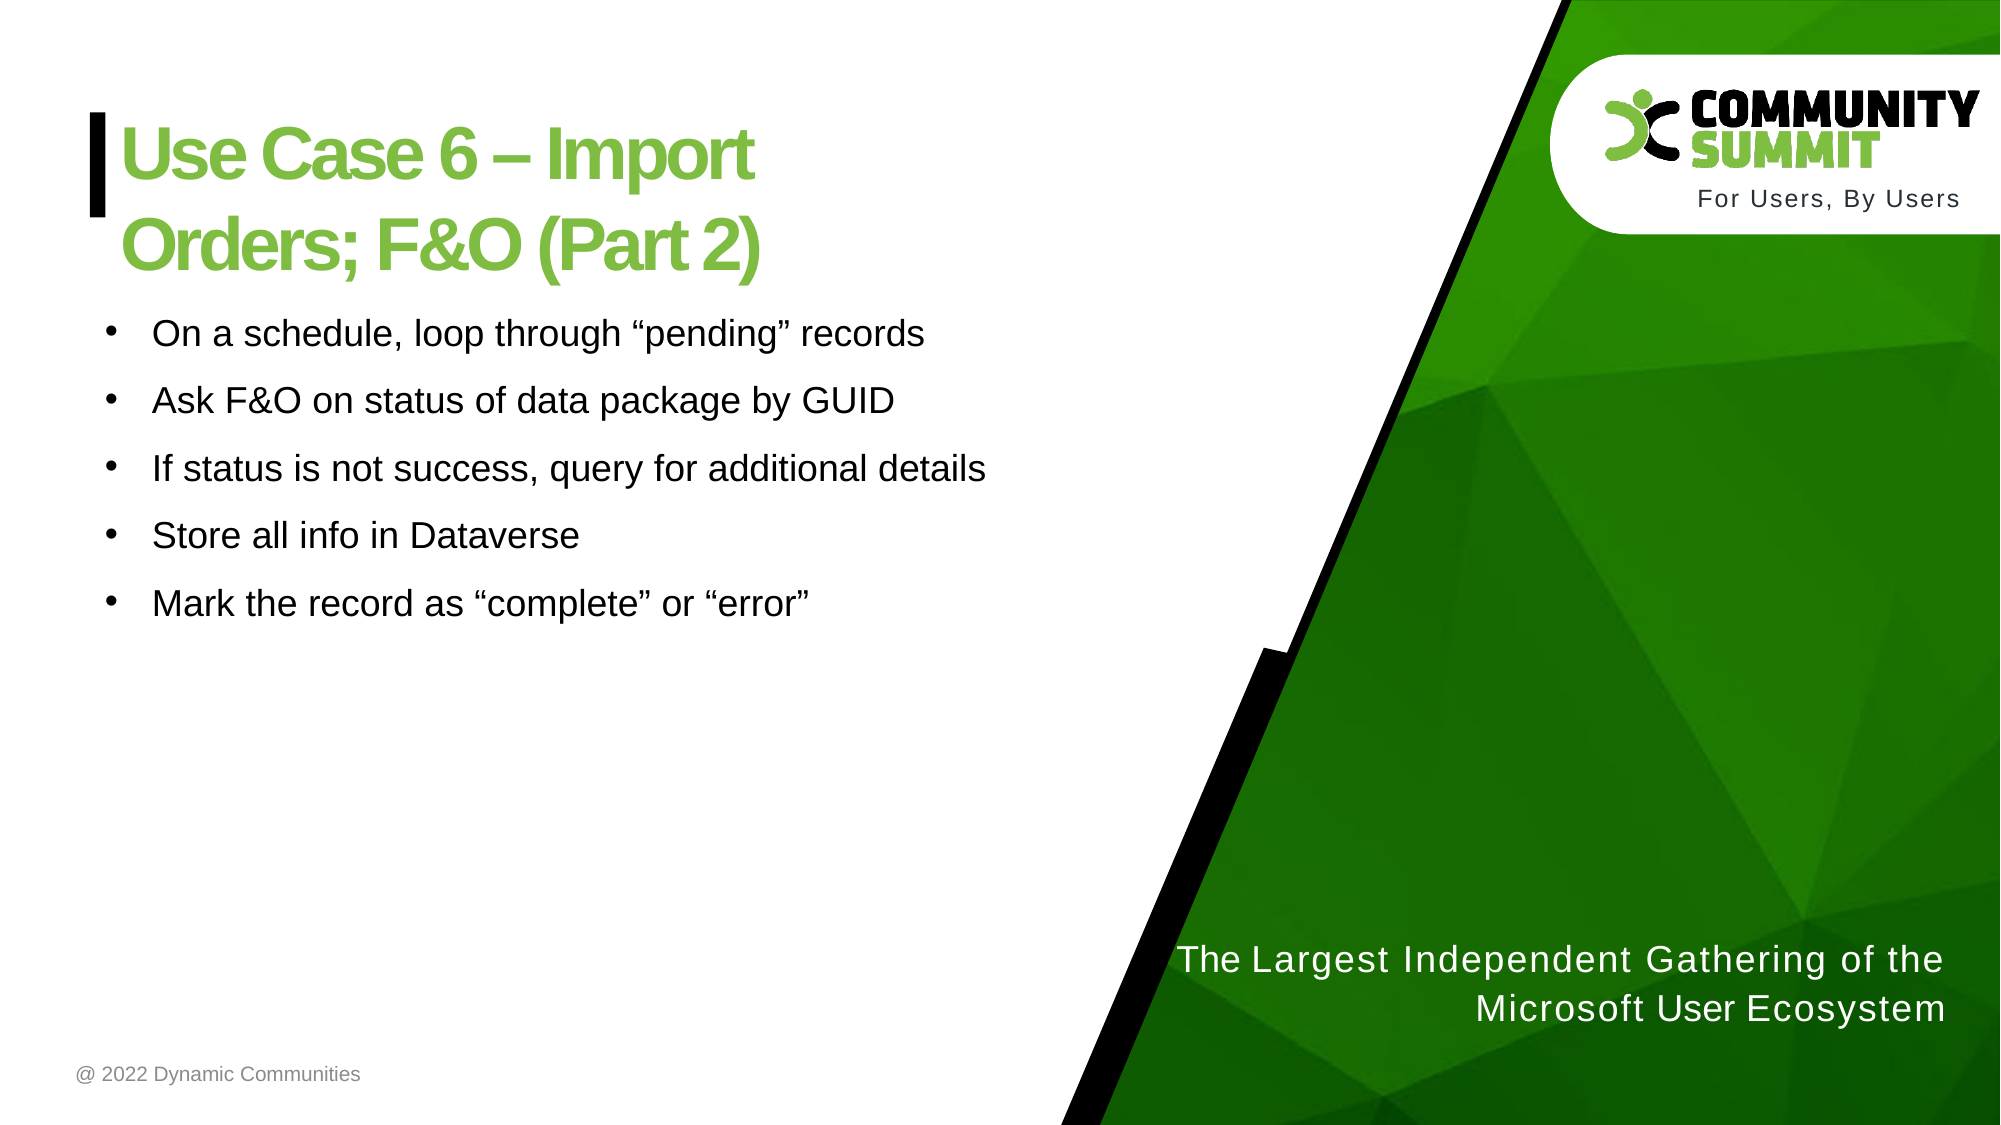

Use Case 6 – Import Orders; F&O (Part 2)
On a schedule, loop through “pending” records
Ask F&O on status of data package by GUID
If status is not success, query for additional details
Store all info in Dataverse
Mark the record as “complete” or “error”